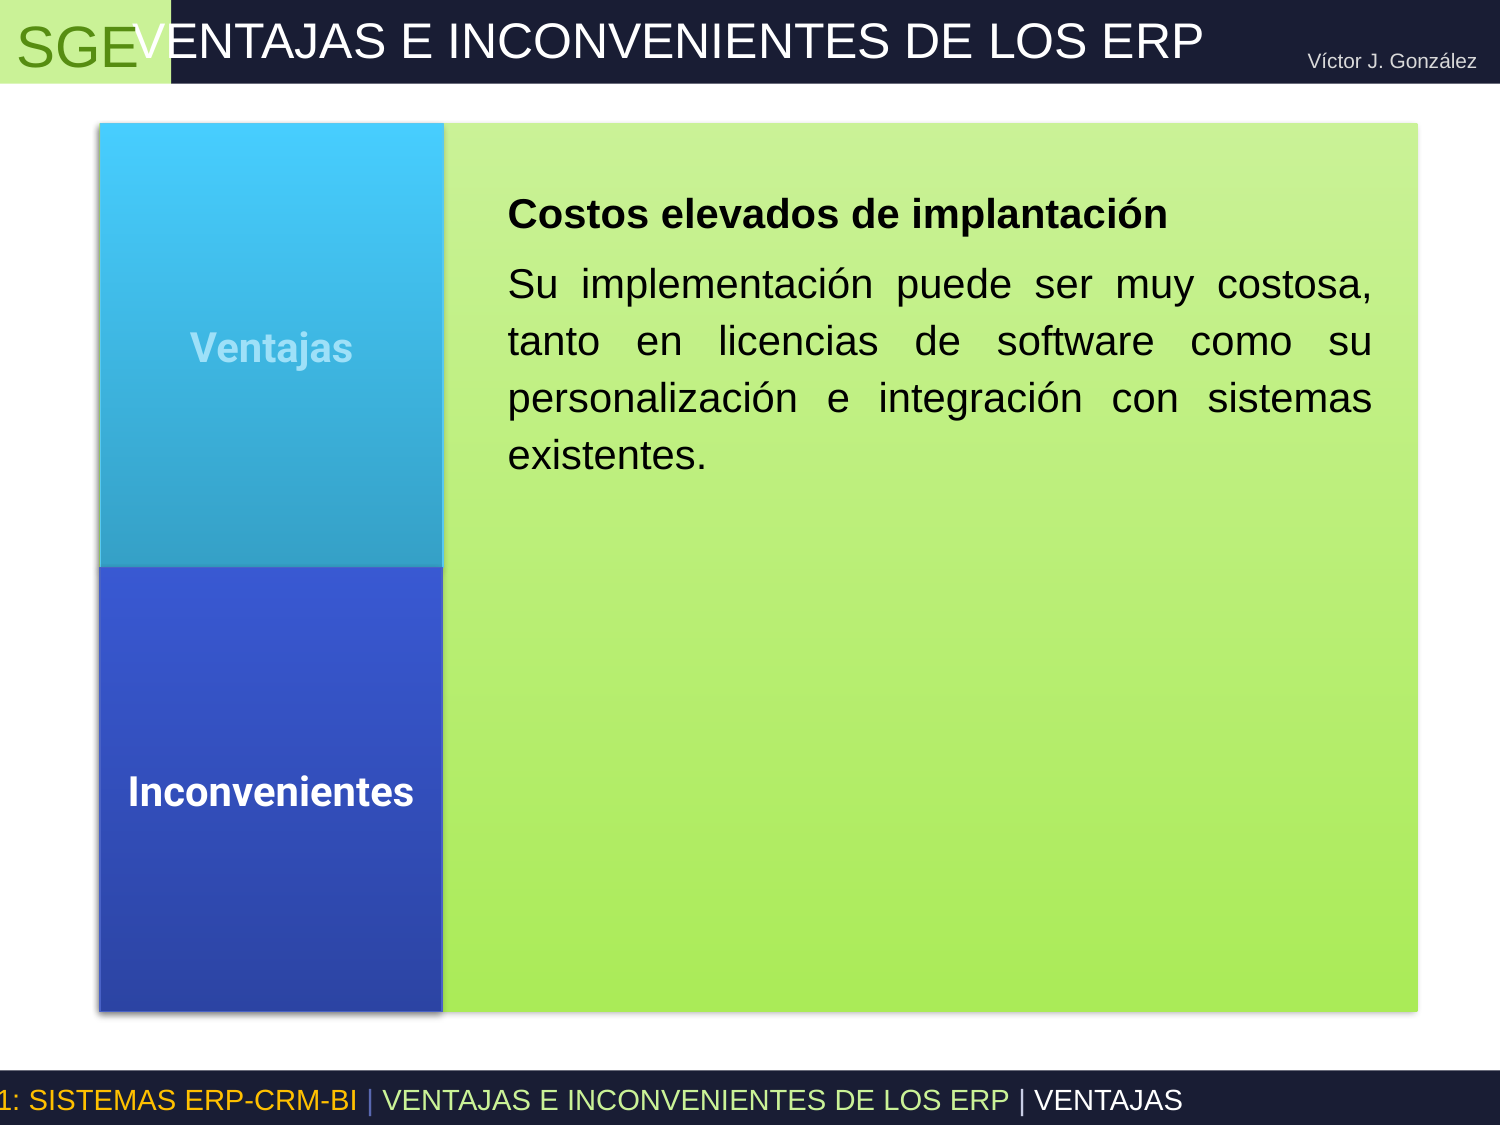

SGE
VENTAJAS E INCONVENIENTES DE LOS ERP
Víctor J. González

Ventajas
Costos elevados de implantación
Su implementación puede ser muy costosa, tanto en licencias de software como su personalización e integración con sistemas existentes.
Inconvenientes

UT01: SISTEMAS ERP-CRM-BI | VENTAJAS E INCONVENIENTES DE LOS ERP | VENTAJAS